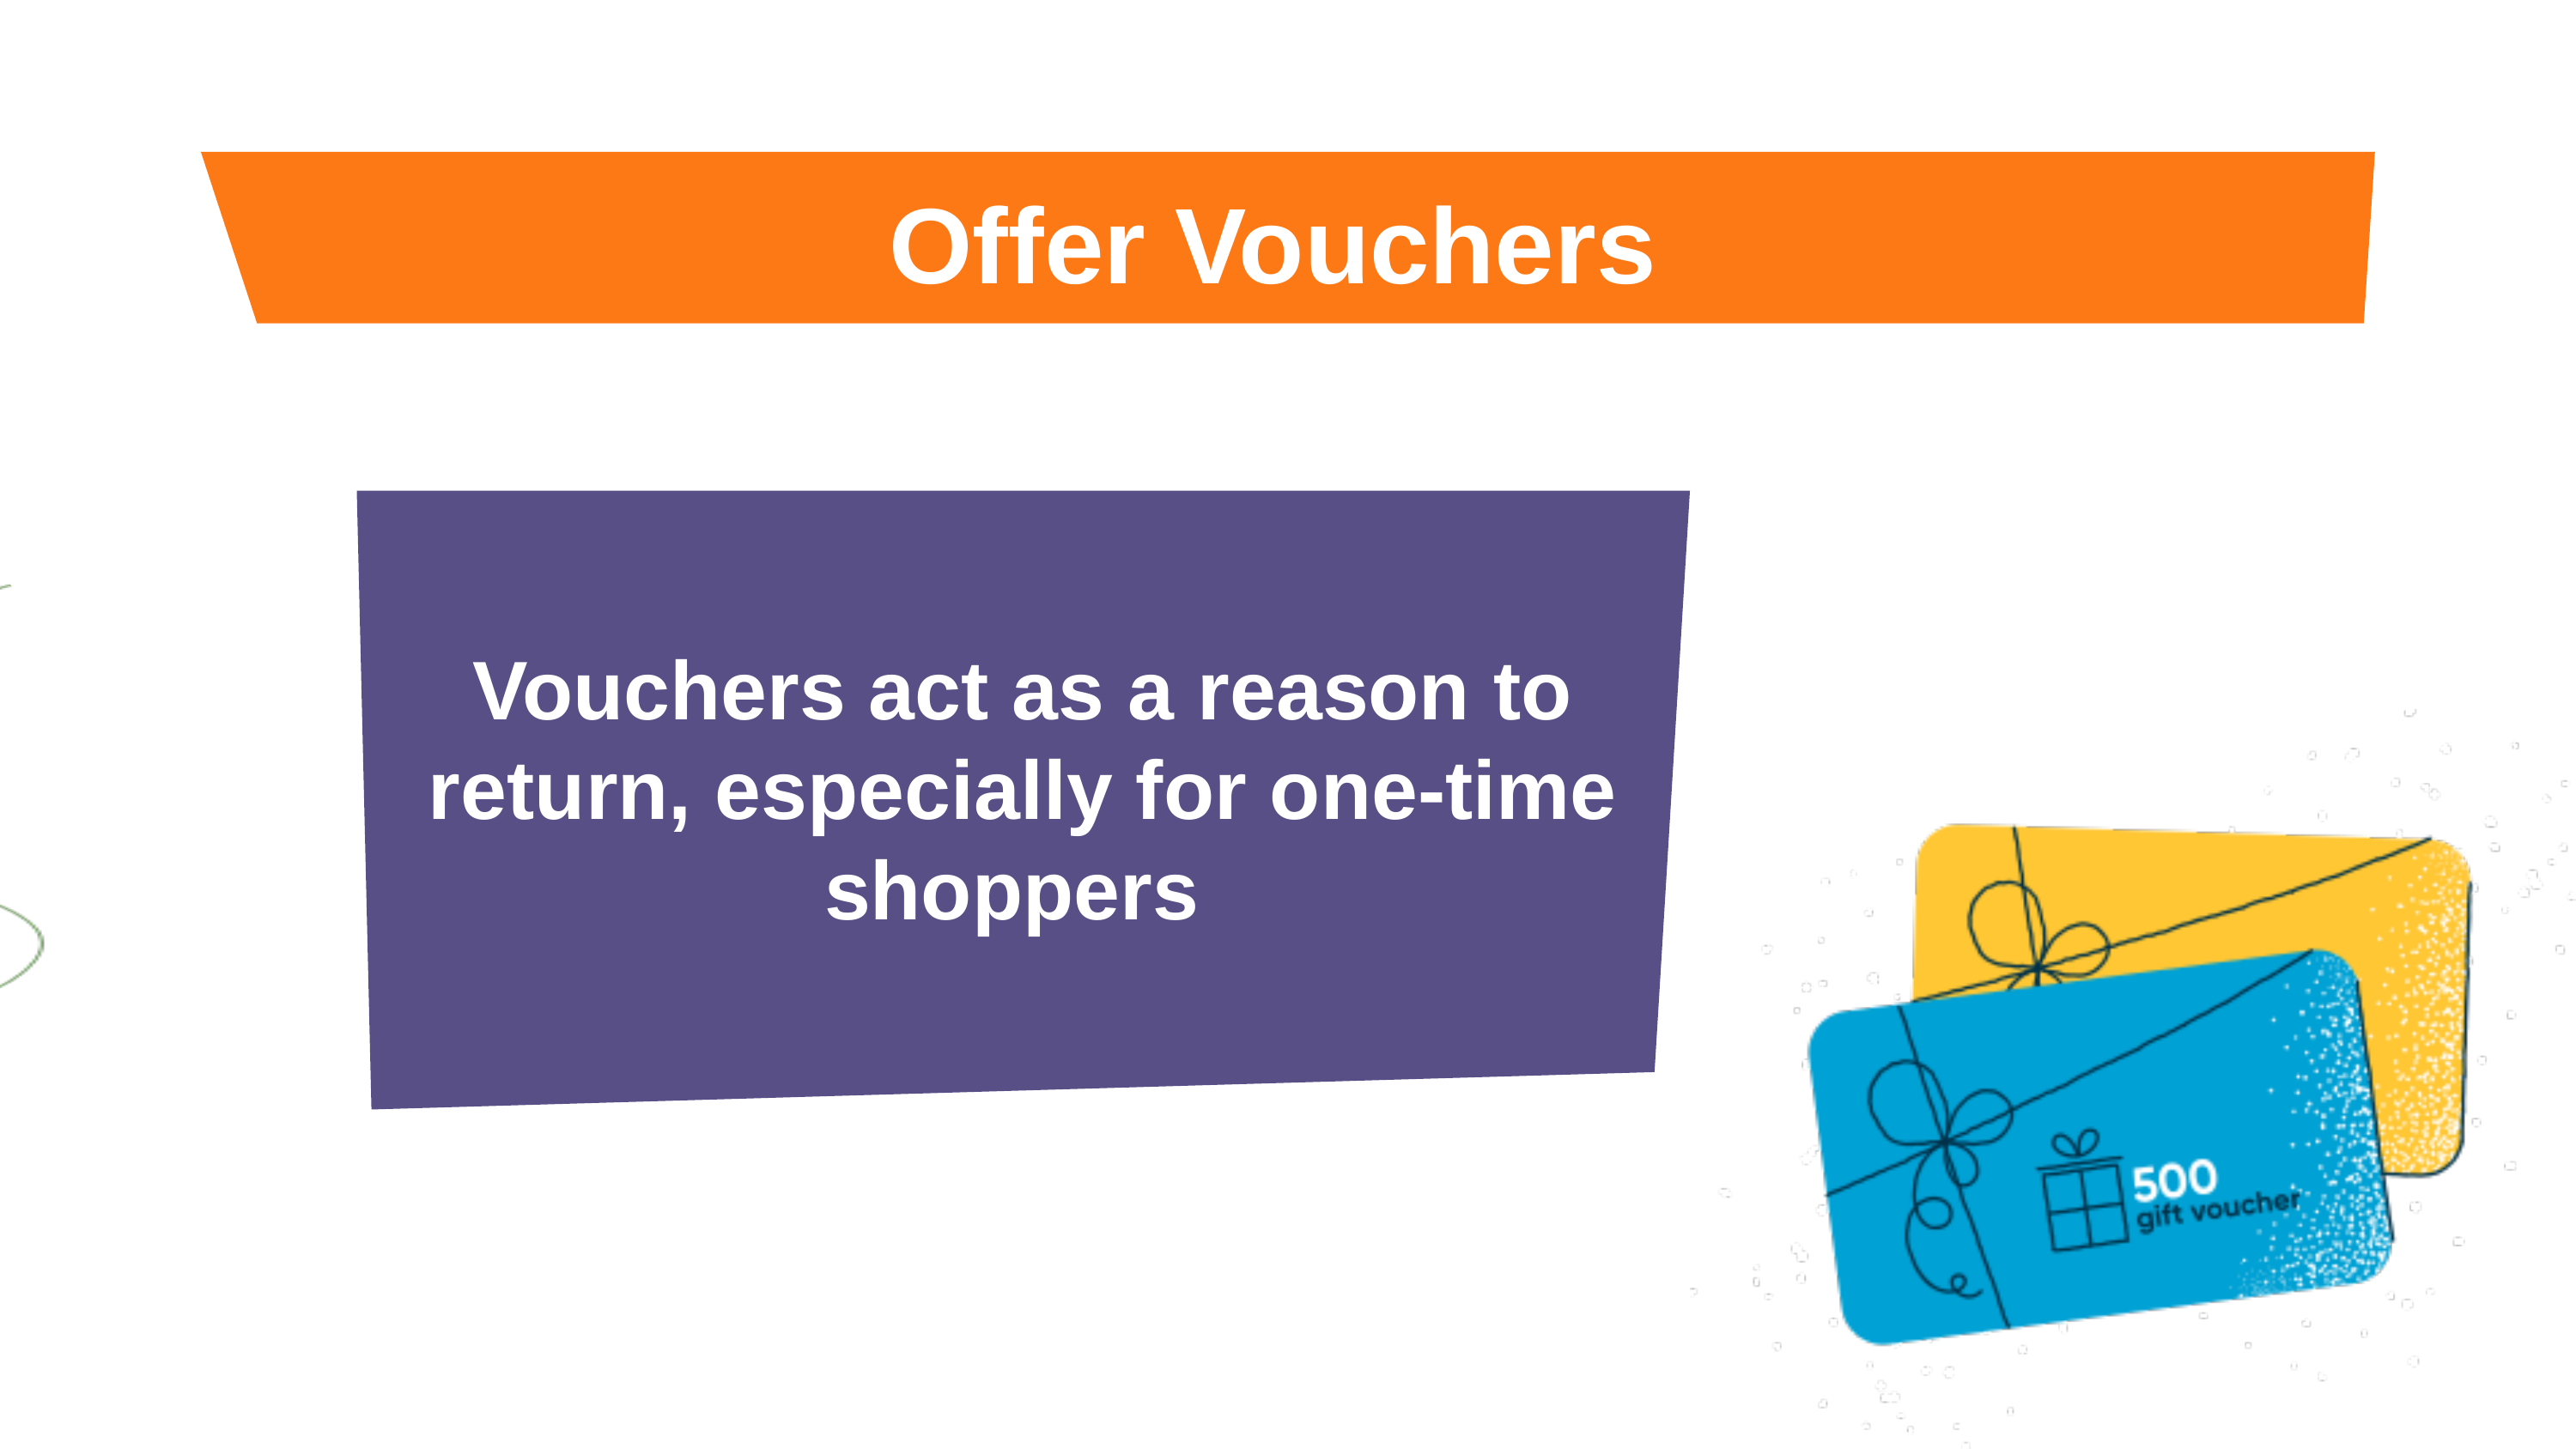

Offer Vouchers

Vouchers act as a reason to return, especially for one-time shoppers